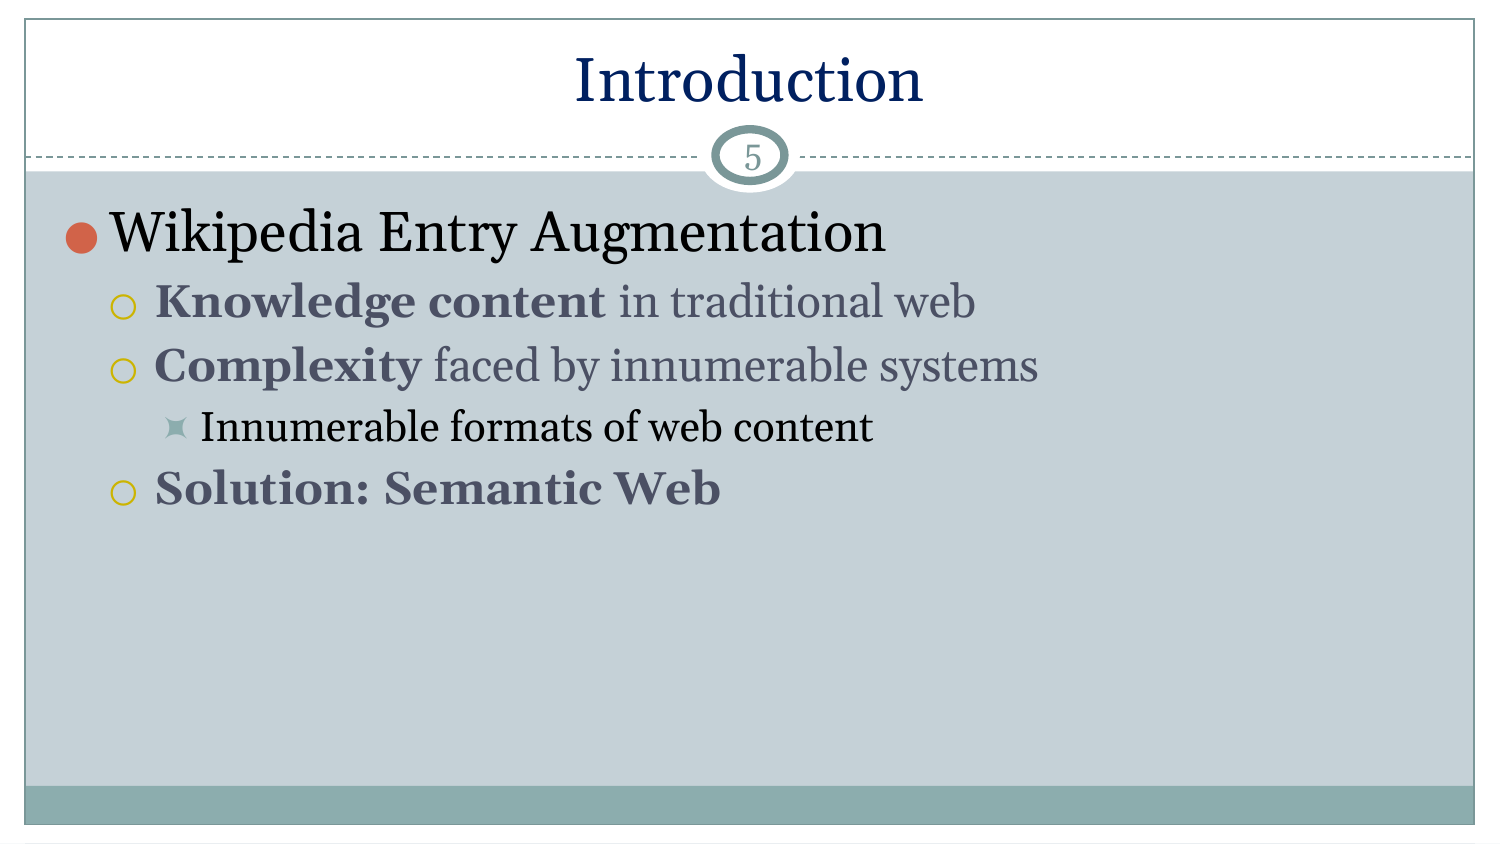

# Introduction
5
Wikipedia Entry Augmentation
Knowledge content in traditional web
Complexity faced by innumerable systems
Innumerable formats of web content
Solution: Semantic Web